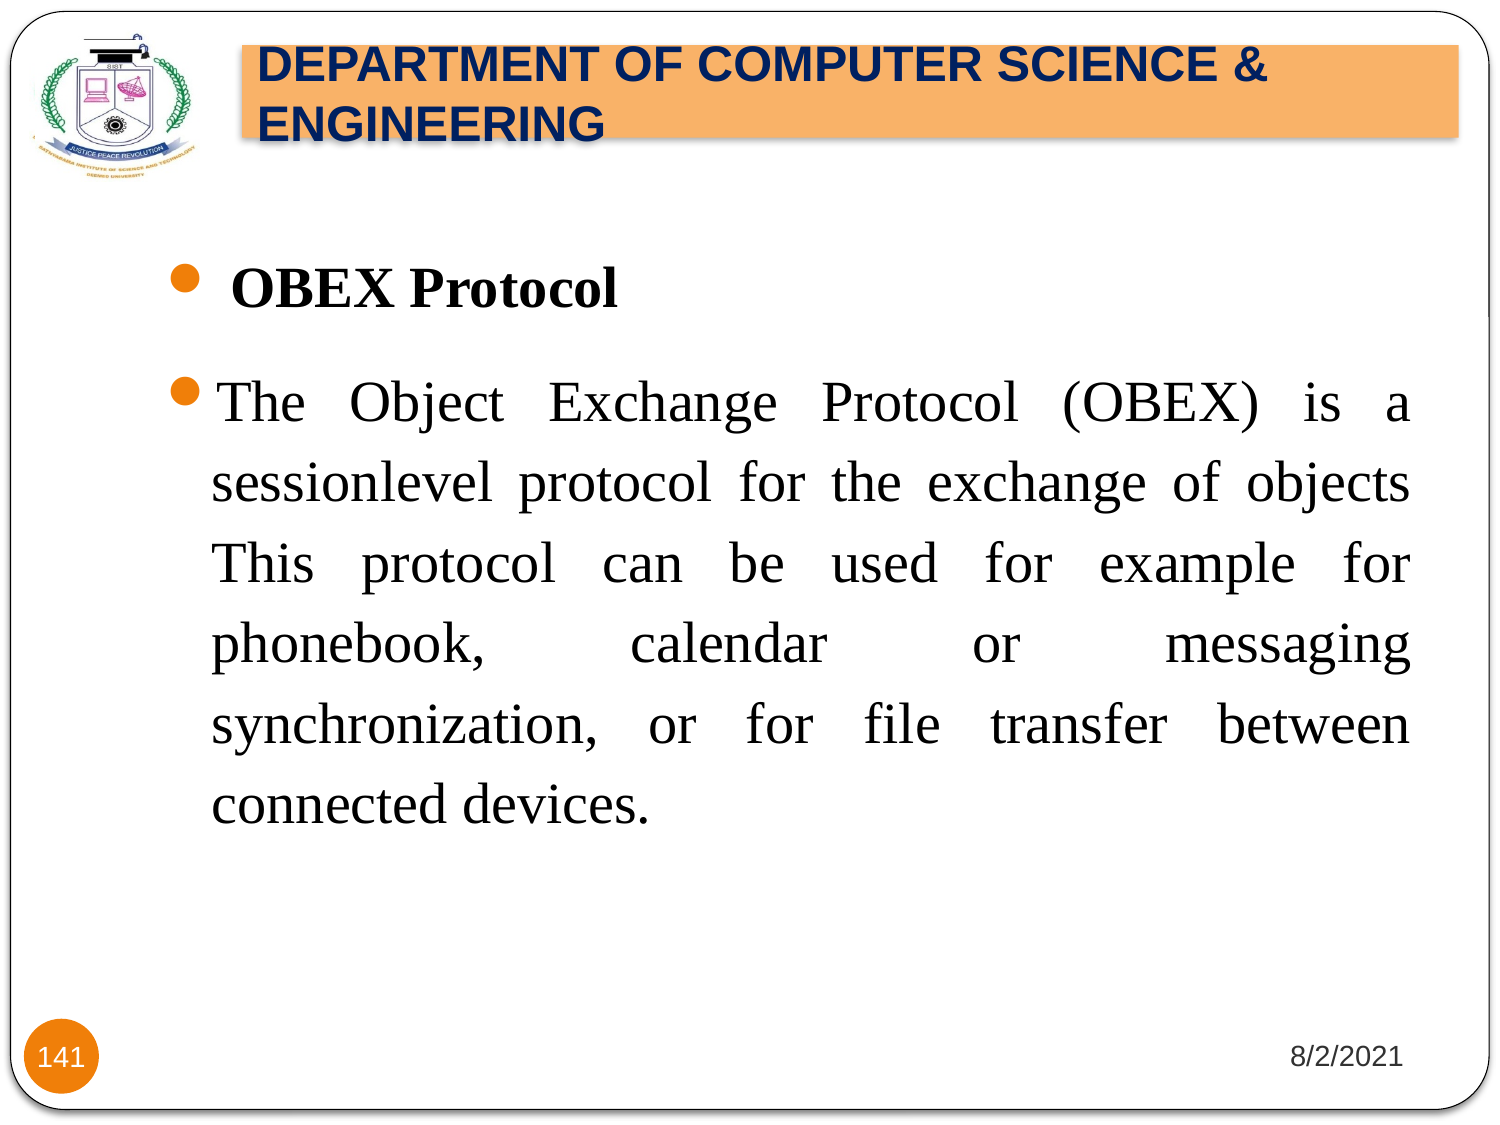

OBEX Protocol
The Object Exchange Protocol (OBEX) is a sessionlevel protocol for the exchange of objects This protocol can be used for example for phonebook, calendar or messaging synchronization, or for file transfer between connected devices.

8/2/2021
141